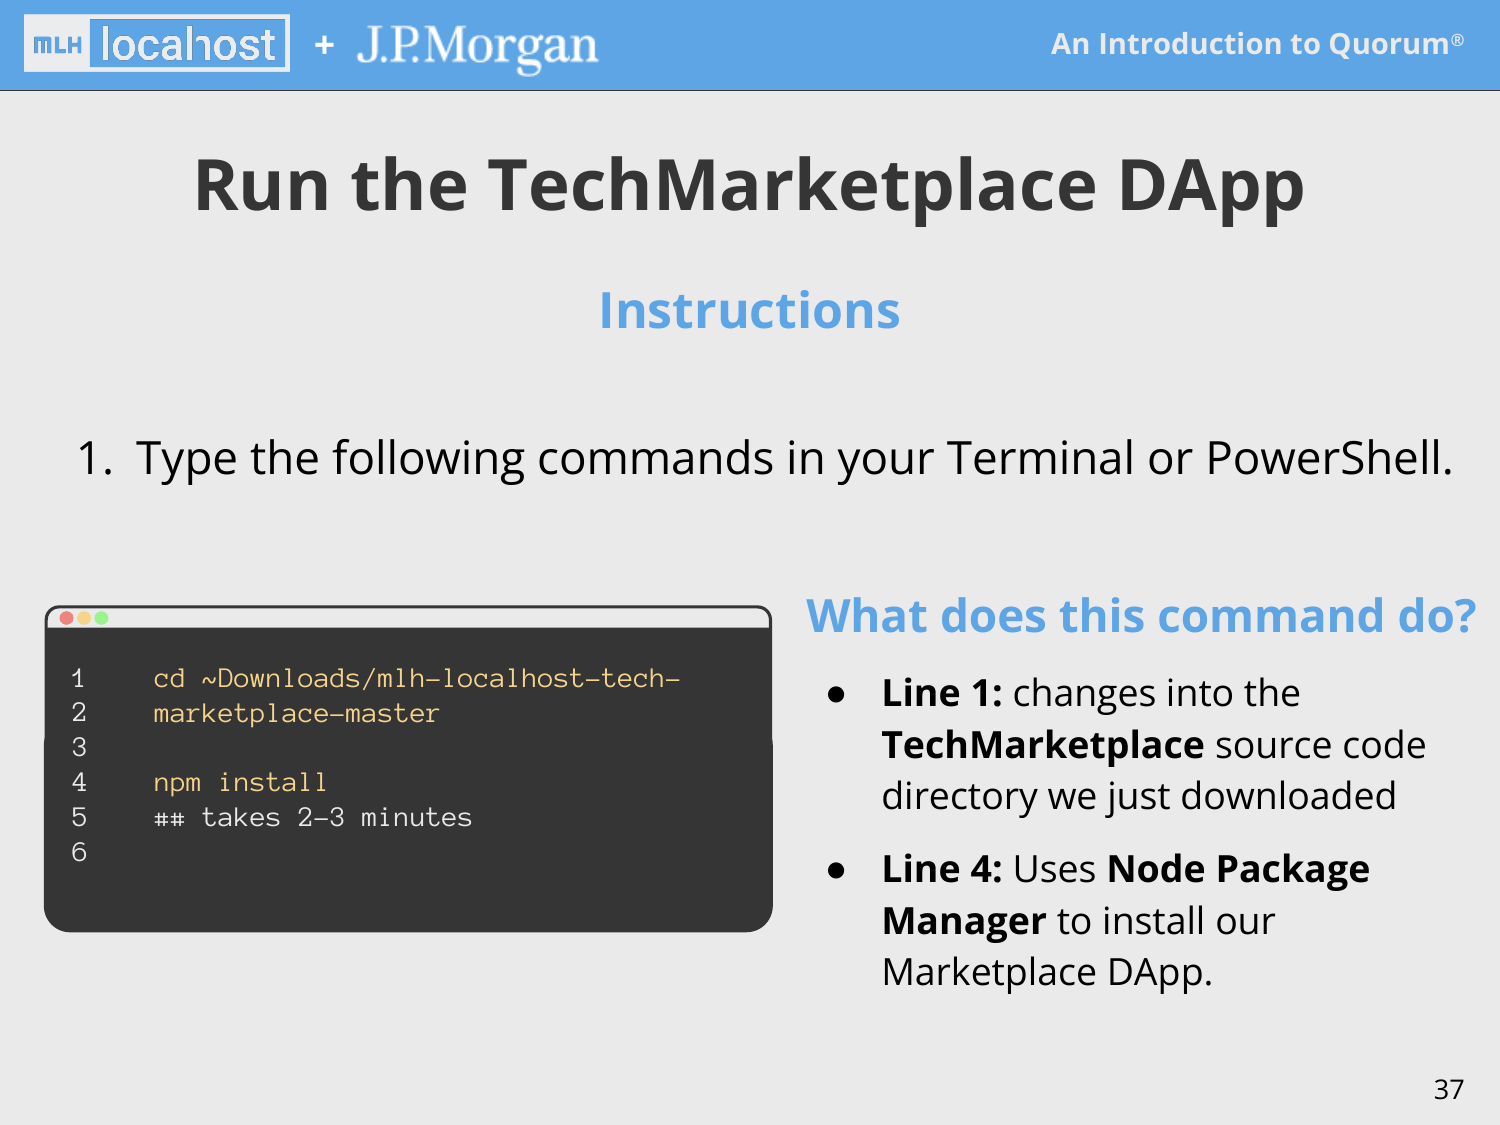

Run the TechMarketplace DApp
Instructions
Type the following commands in your Terminal or PowerShell.
What does this command do?
Line 1: changes into the TechMarketplace source code directory we just downloaded
Line 4: Uses Node Package Manager to install our Marketplace DApp.

1
2
3
4
5
6
cd ~Downloads/mlh-localhost-tech-
marketplace-master

npm install
## takes 2-3 minutes
37